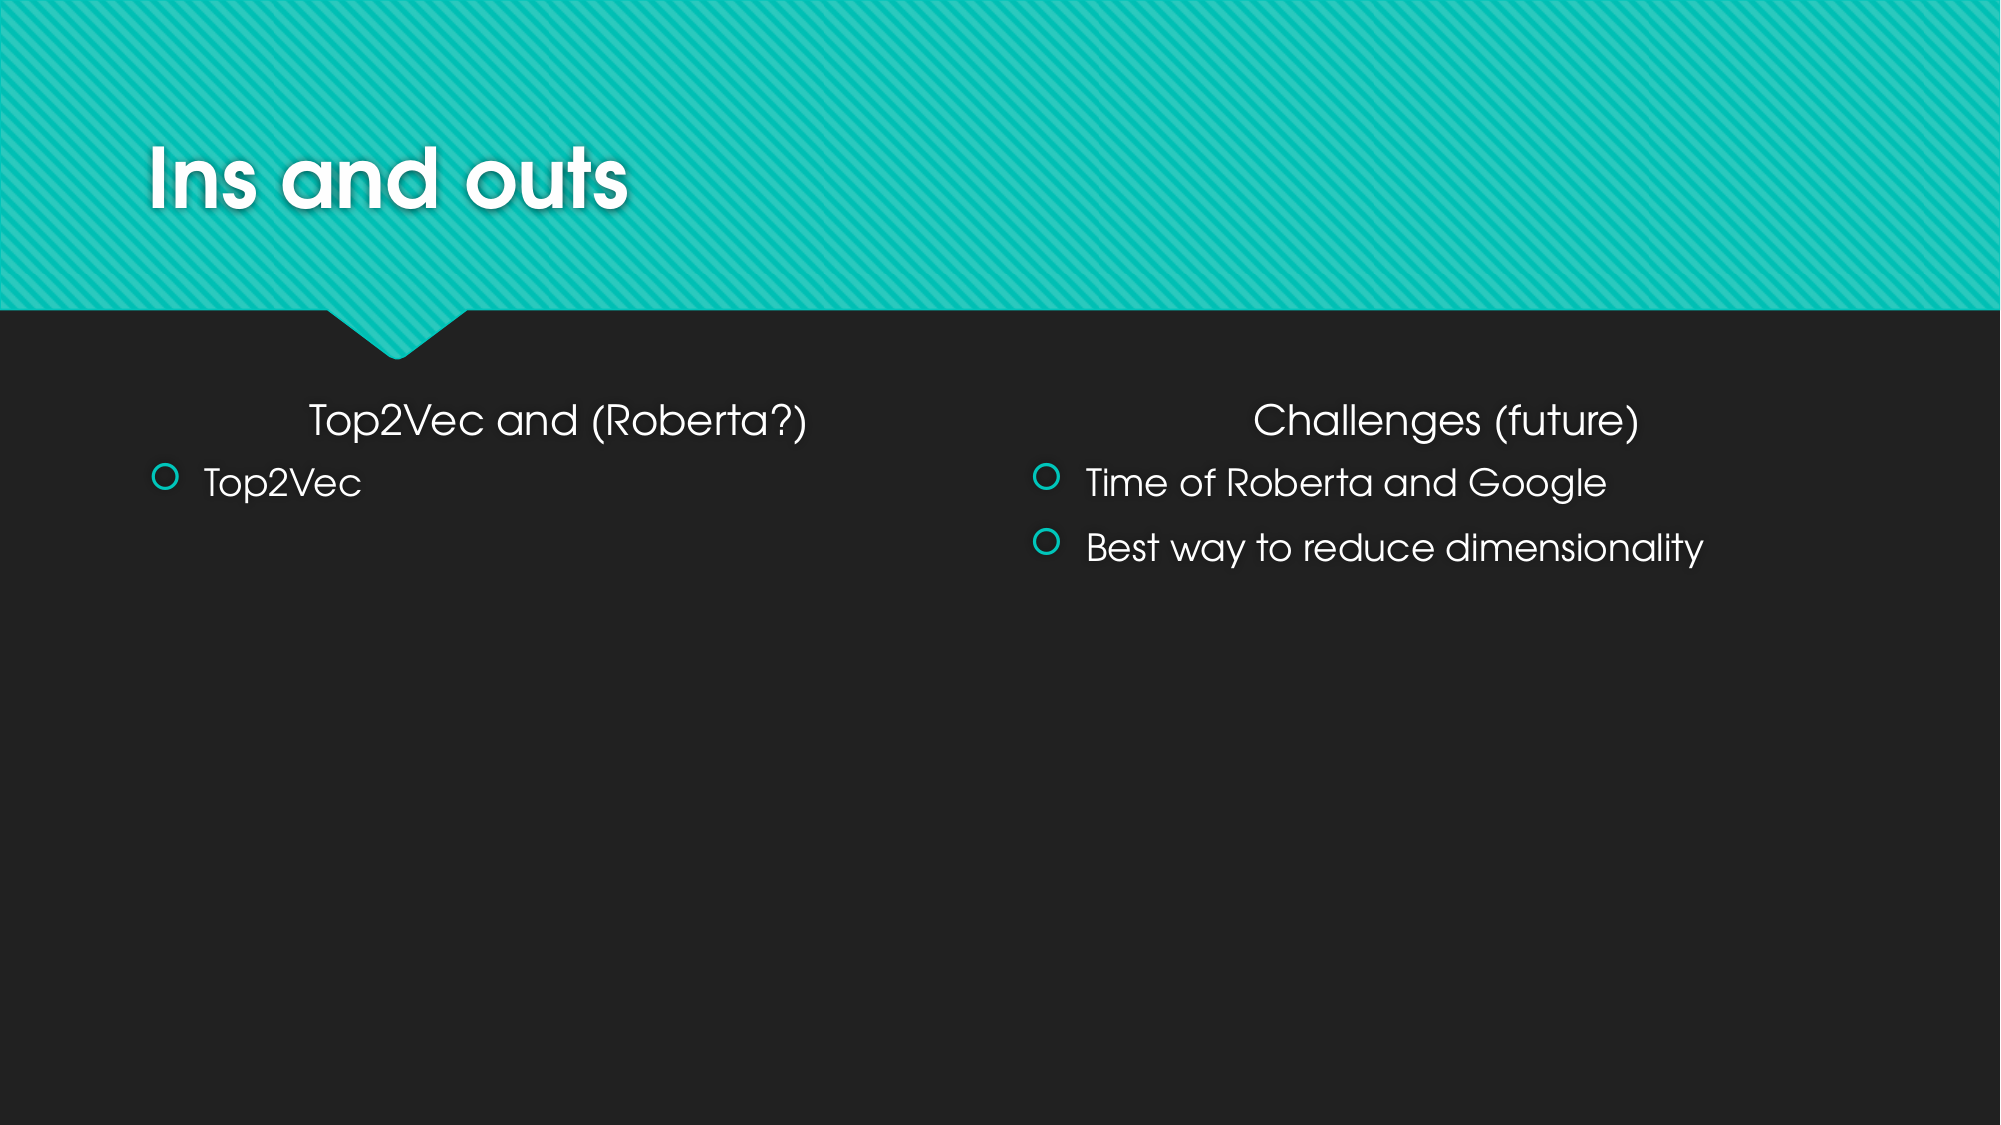

# Ins and outs
Top2Vec and (Roberta?)
 Challenges (future)
Top2Vec
Time of Roberta and Google
Best way to reduce dimensionality